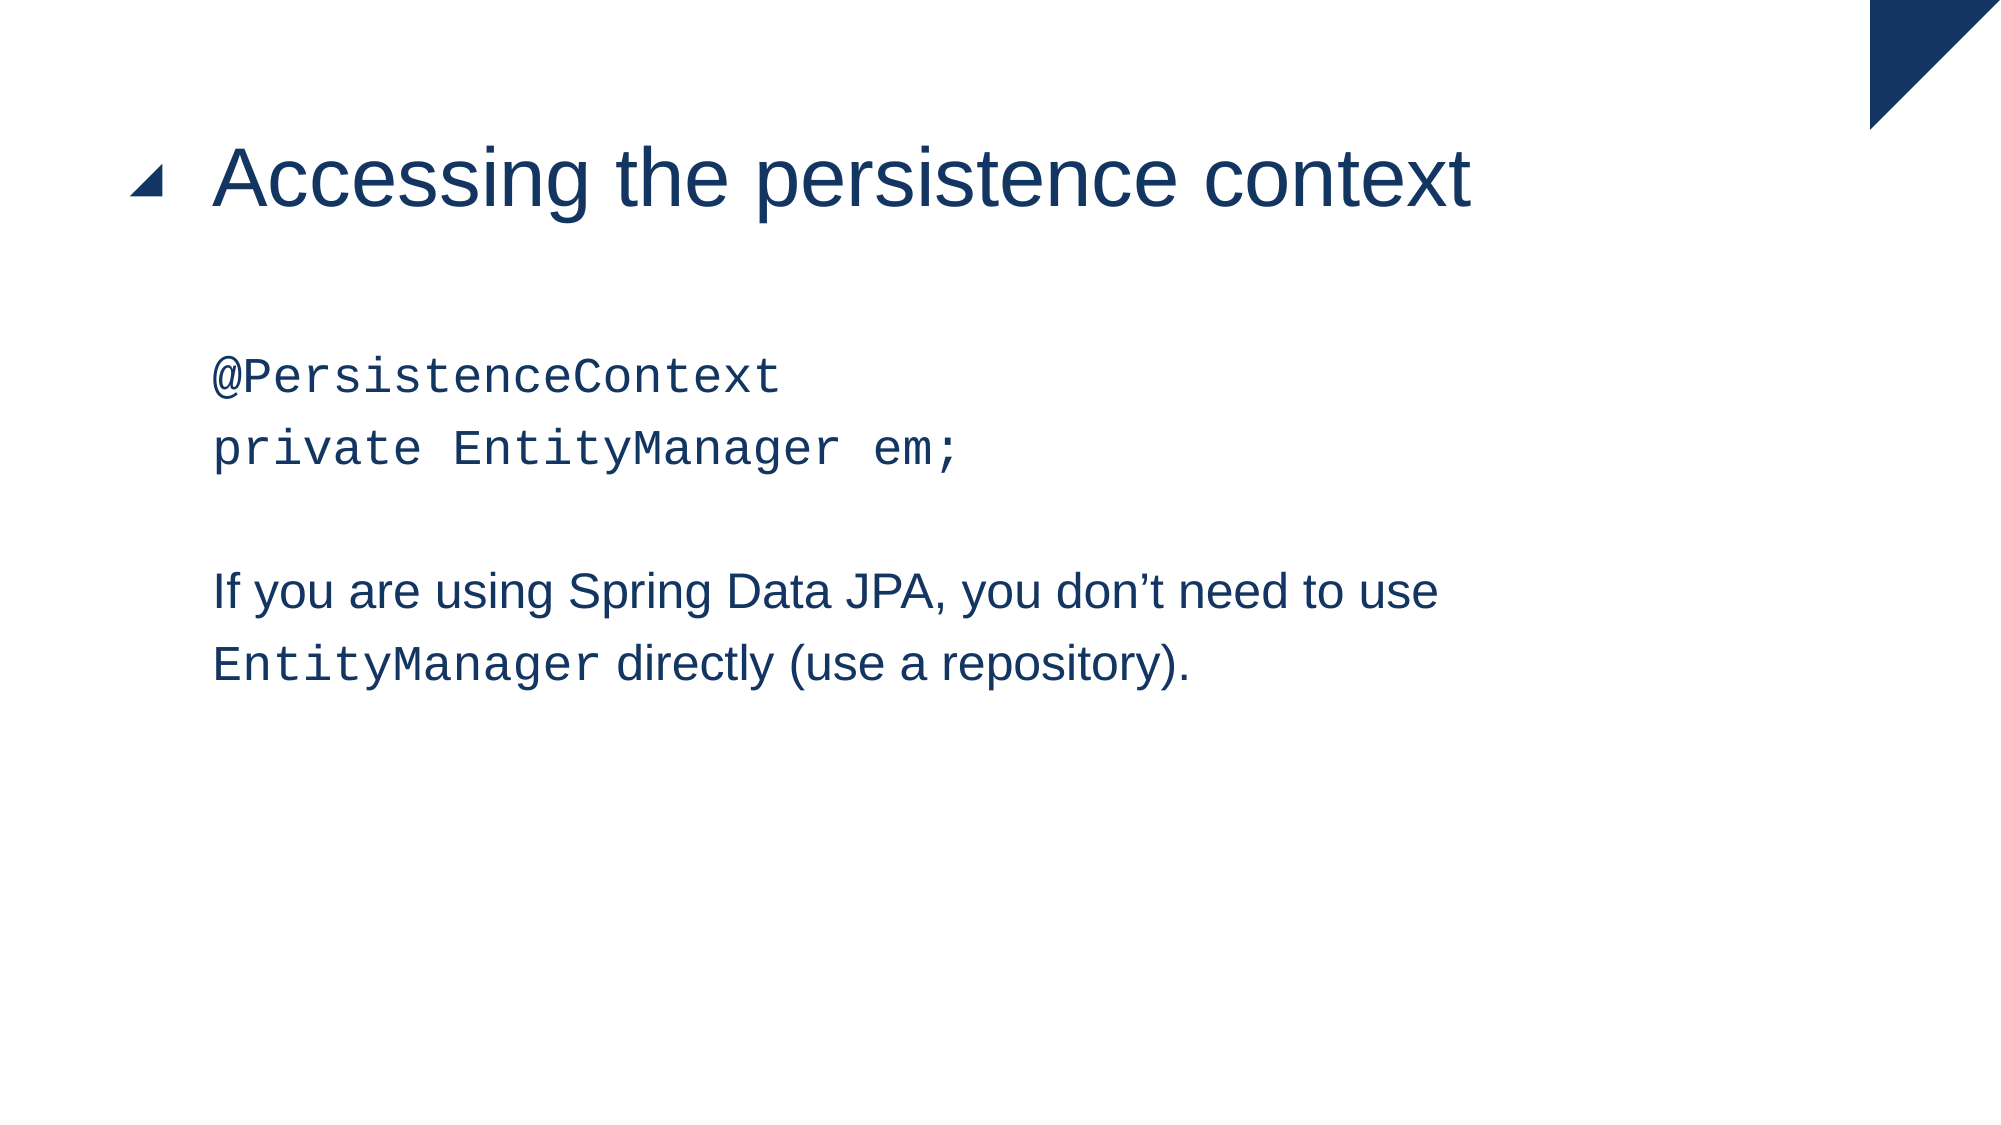

# Accessing the persistence context
@PersistenceContext
private EntityManager em;

If you are using Spring Data JPA, you don’t need to use EntityManager directly (use a repository).